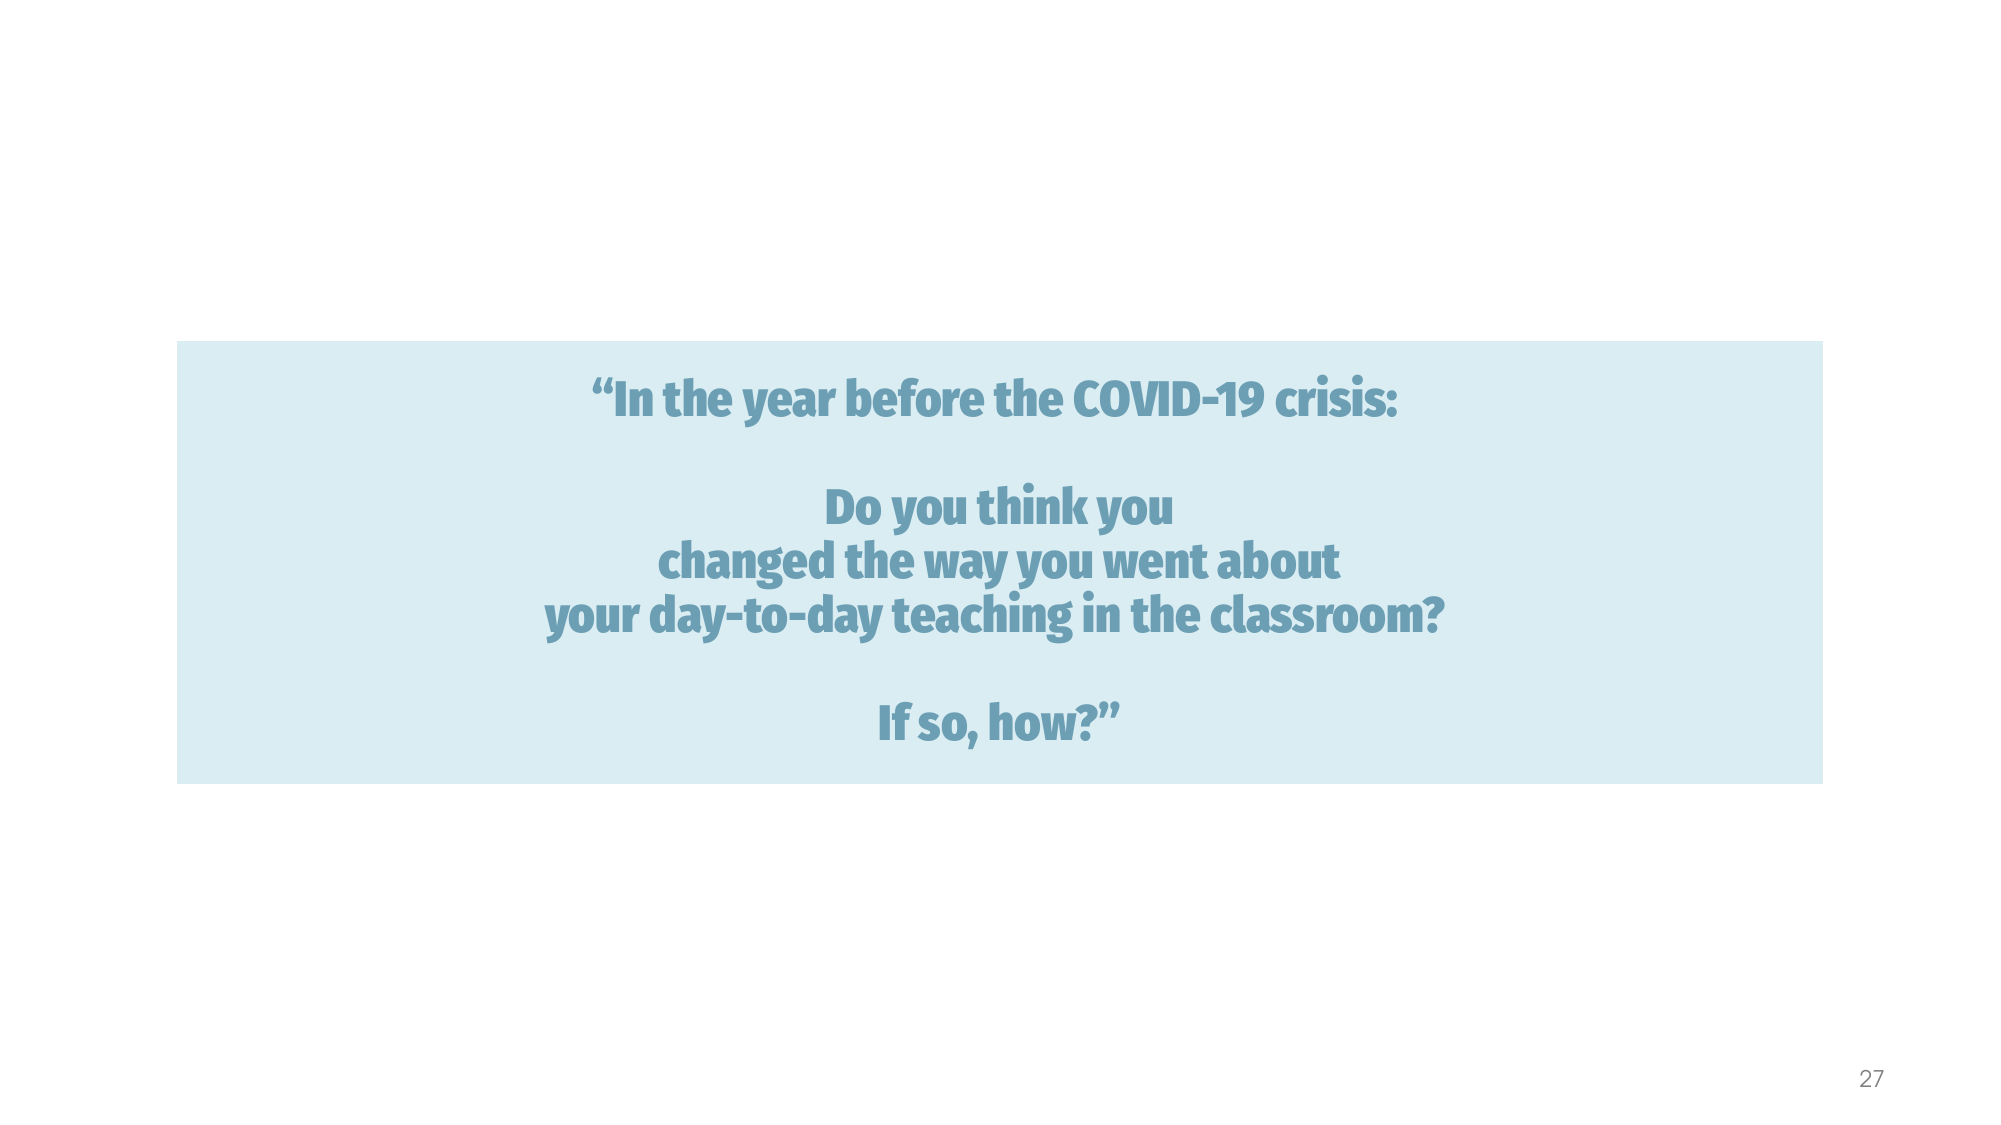

“In the year before the COVID-19 crisis:
Do you think you
changed the way you went about
your day-to-day teaching in the classroom?
If so, how?”
27